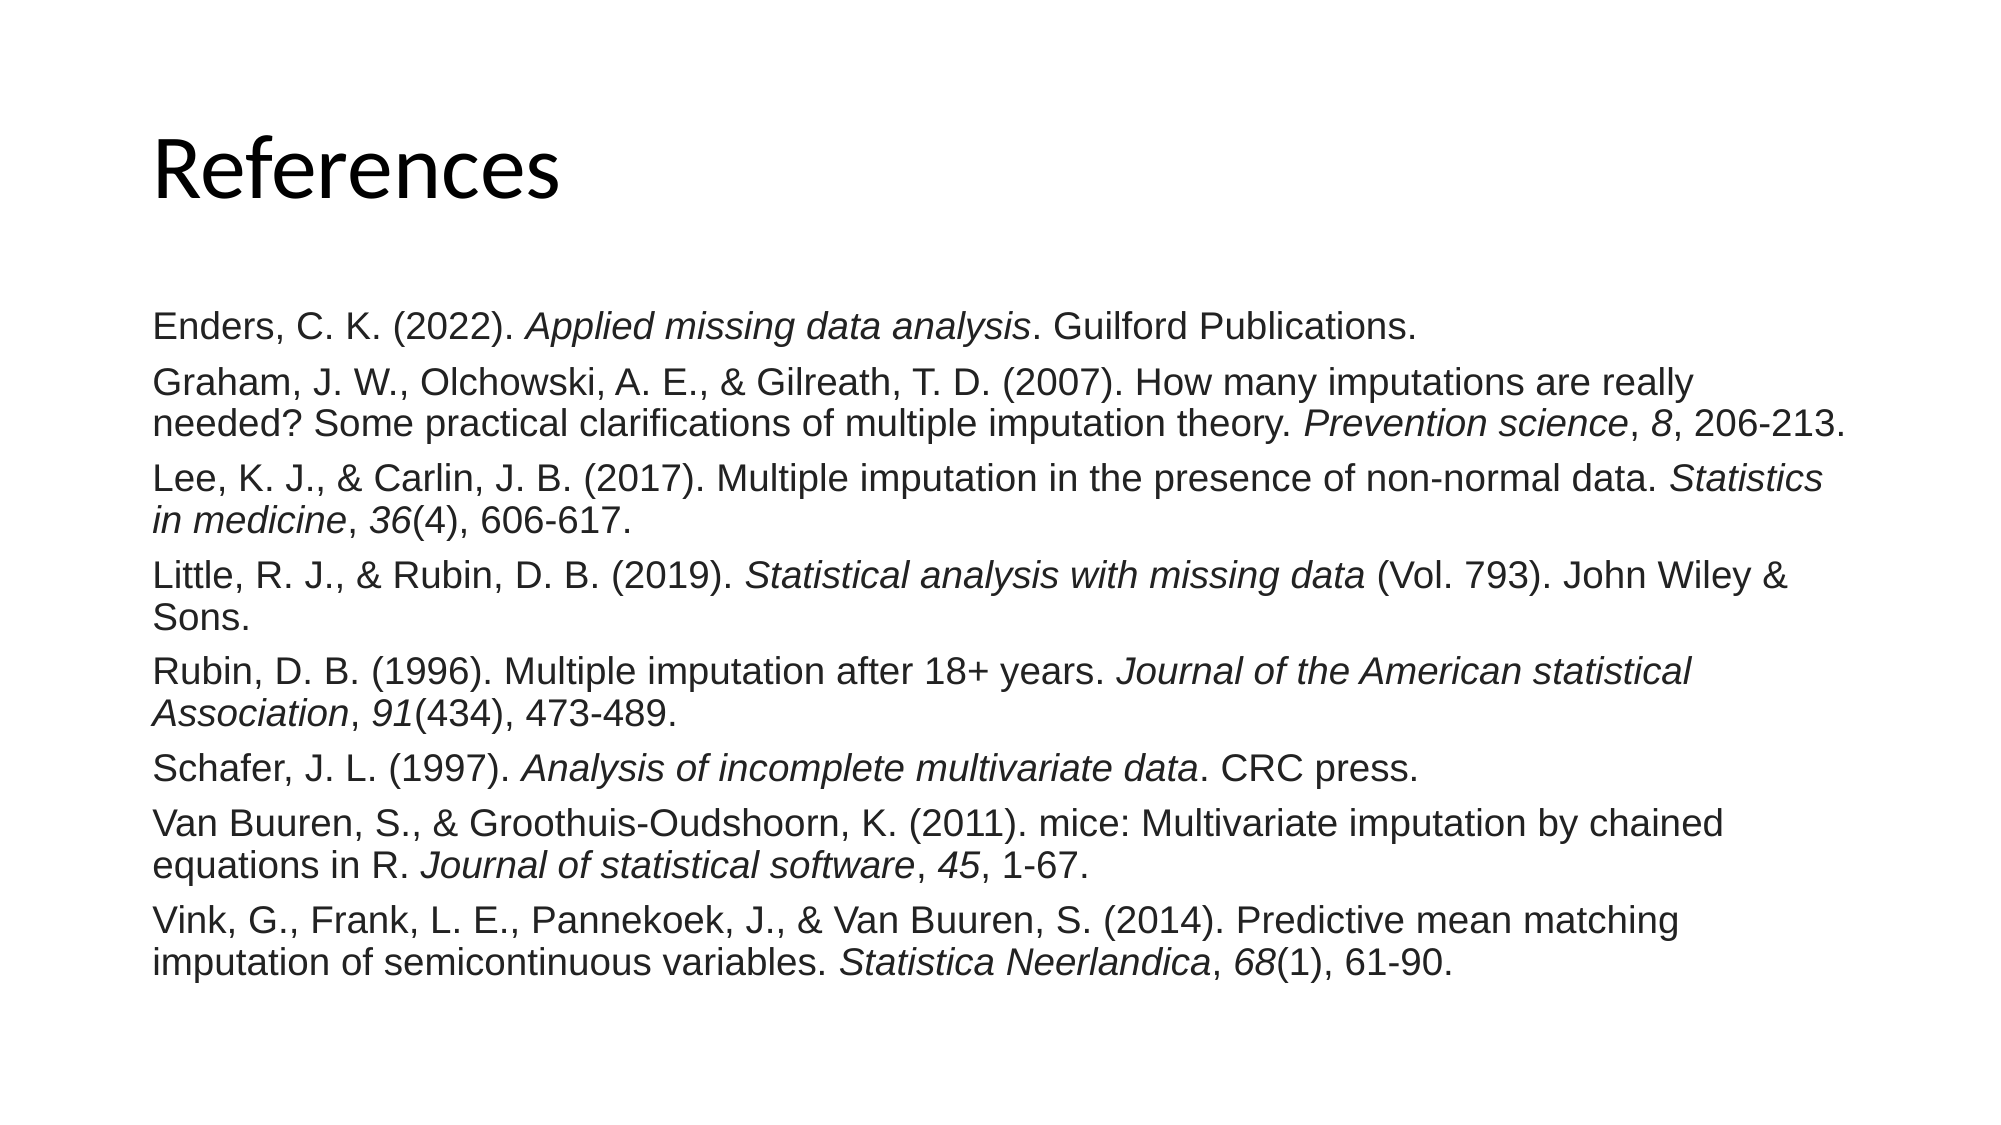

# References
Enders, C. K. (2022). Applied missing data analysis. Guilford Publications.
Graham, J. W., Olchowski, A. E., & Gilreath, T. D. (2007). How many imputations are really needed? Some practical clarifications of multiple imputation theory. Prevention science, 8, 206-213.
Lee, K. J., & Carlin, J. B. (2017). Multiple imputation in the presence of non‐normal data. Statistics in medicine, 36(4), 606-617.
Little, R. J., & Rubin, D. B. (2019). Statistical analysis with missing data (Vol. 793). John Wiley & Sons.
Rubin, D. B. (1996). Multiple imputation after 18+ years. Journal of the American statistical Association, 91(434), 473-489.
Schafer, J. L. (1997). Analysis of incomplete multivariate data. CRC press.
Van Buuren, S., & Groothuis-Oudshoorn, K. (2011). mice: Multivariate imputation by chained equations in R. Journal of statistical software, 45, 1-67.
Vink, G., Frank, L. E., Pannekoek, J., & Van Buuren, S. (2014). Predictive mean matching imputation of semicontinuous variables. Statistica Neerlandica, 68(1), 61-90.